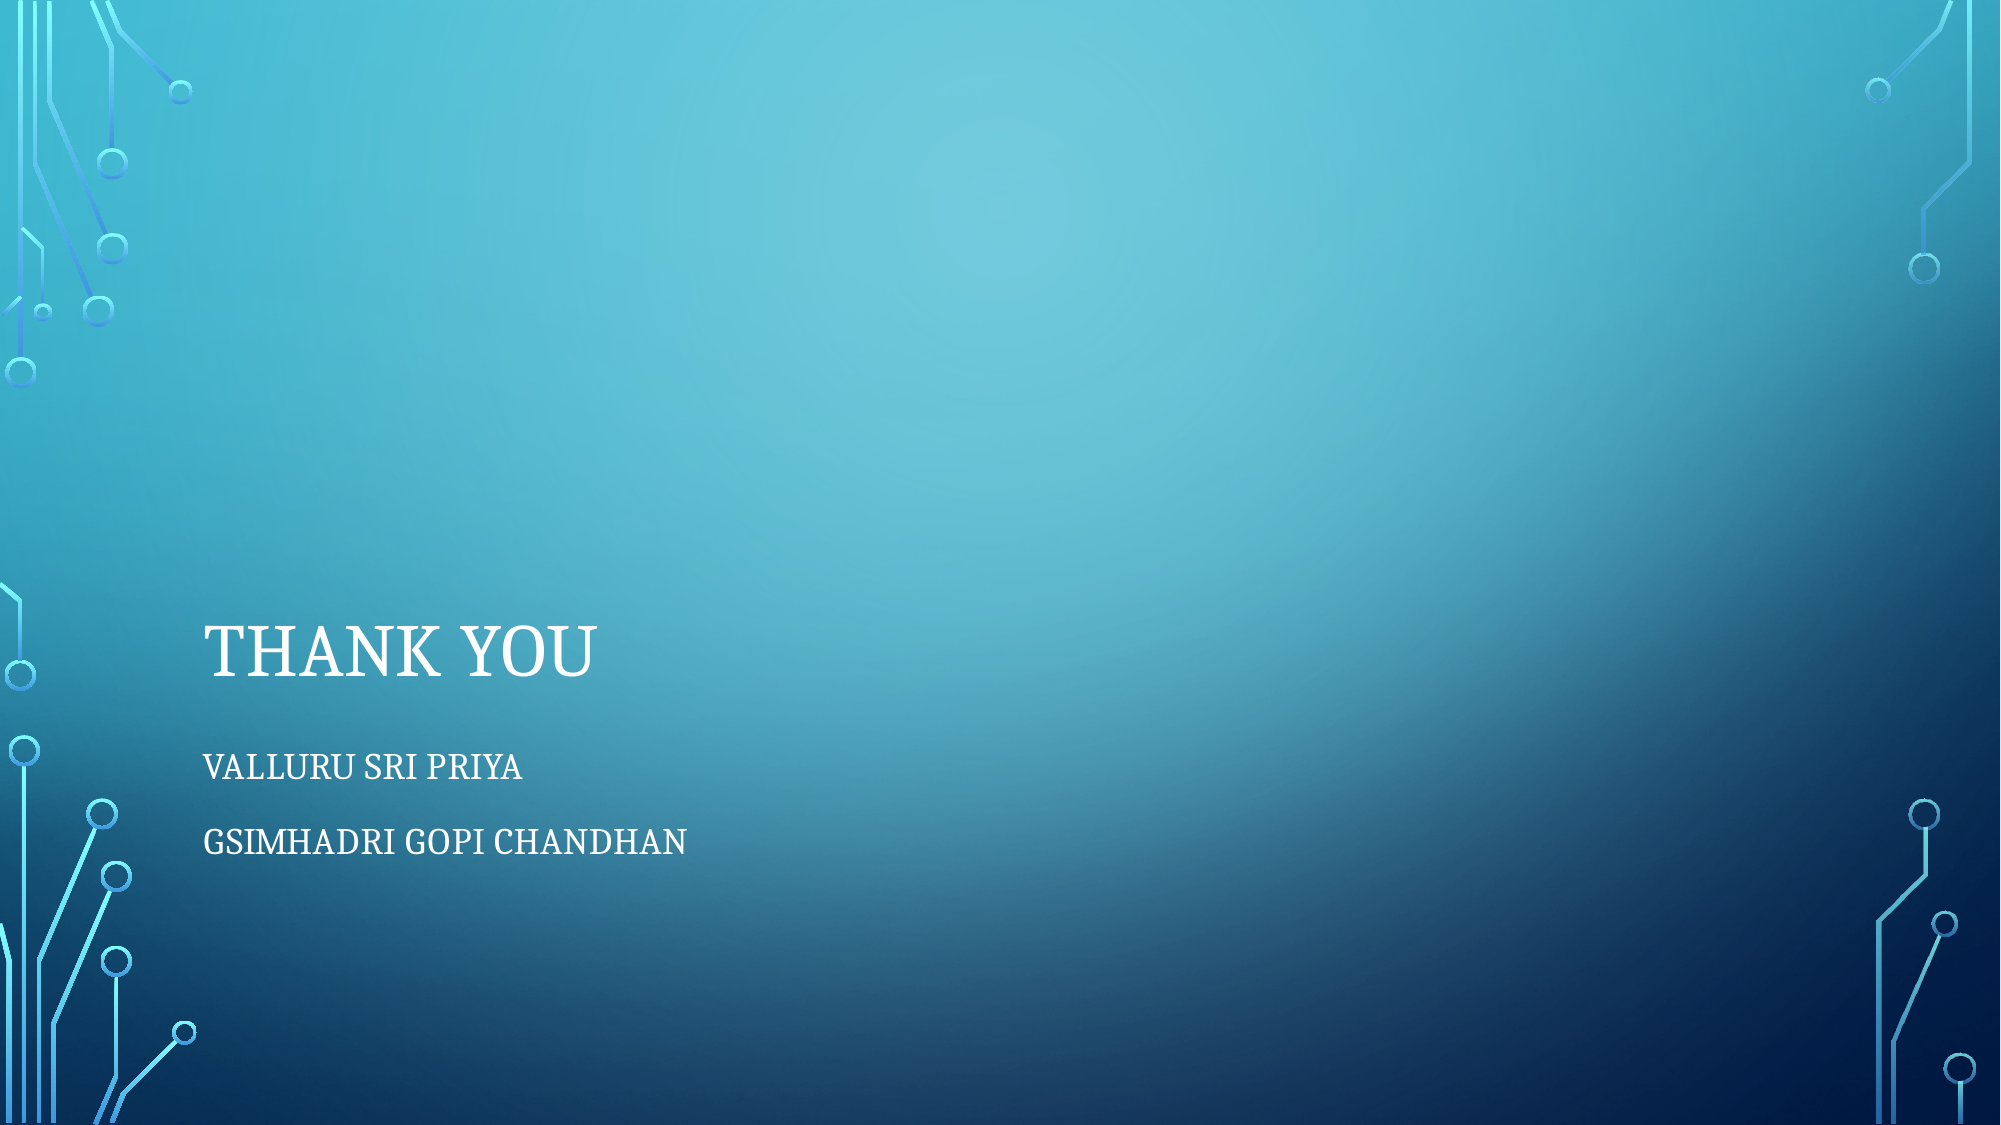

# THANK YOU
Valluru SRI PRIYA
GSIMHADRI GOPI CHANDHAN